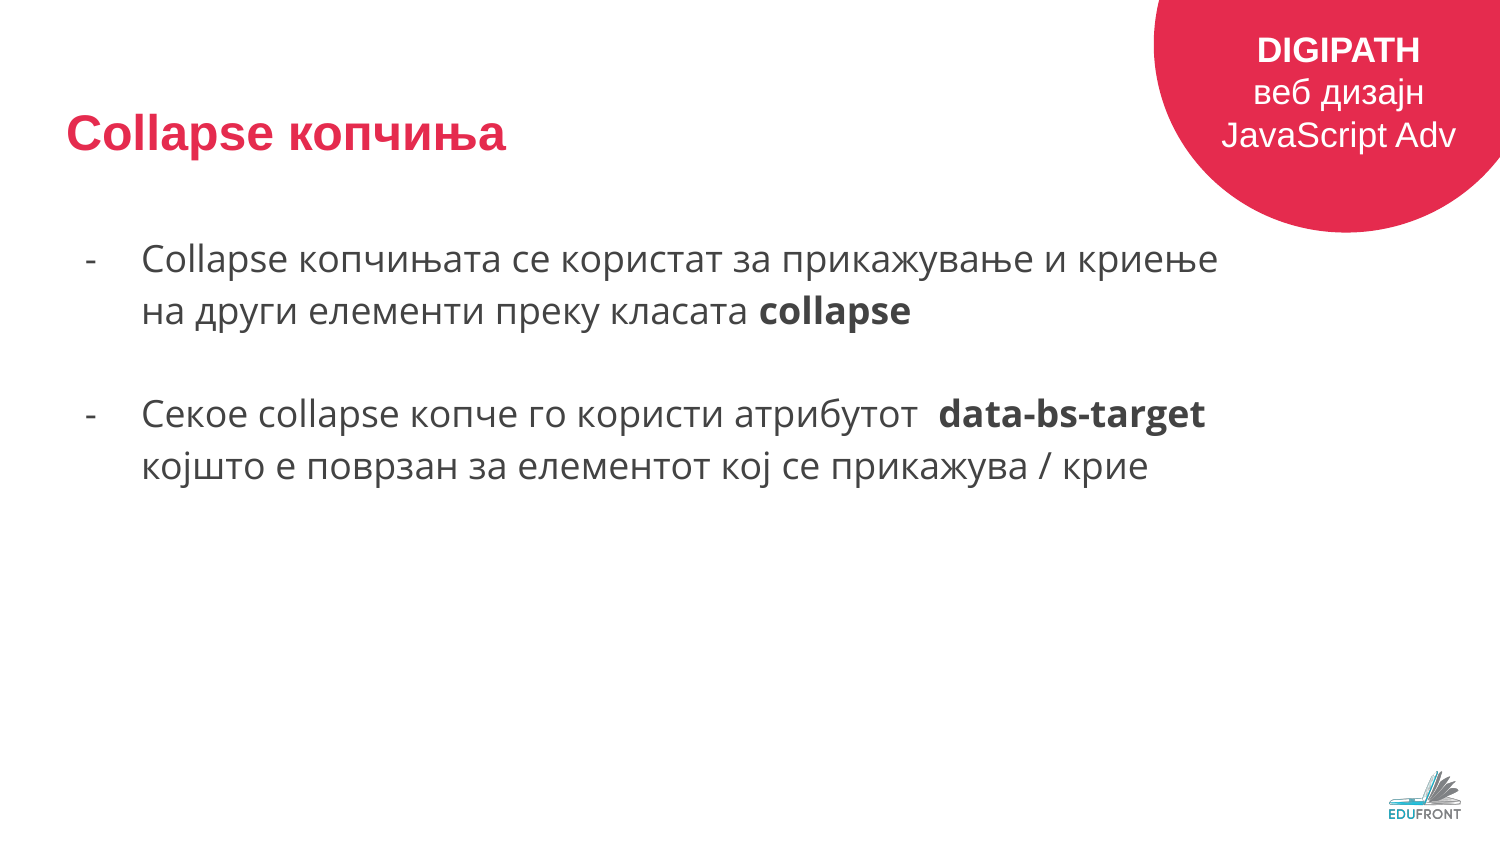

# Collapse копчиња

Collapse копчињата се користат за прикажување и криење на други елементи преку класата сollapse

Секое сollapse копче го користи атрибутот  data-bs-target којшто е поврзан за елементот кој се прикажува / крие